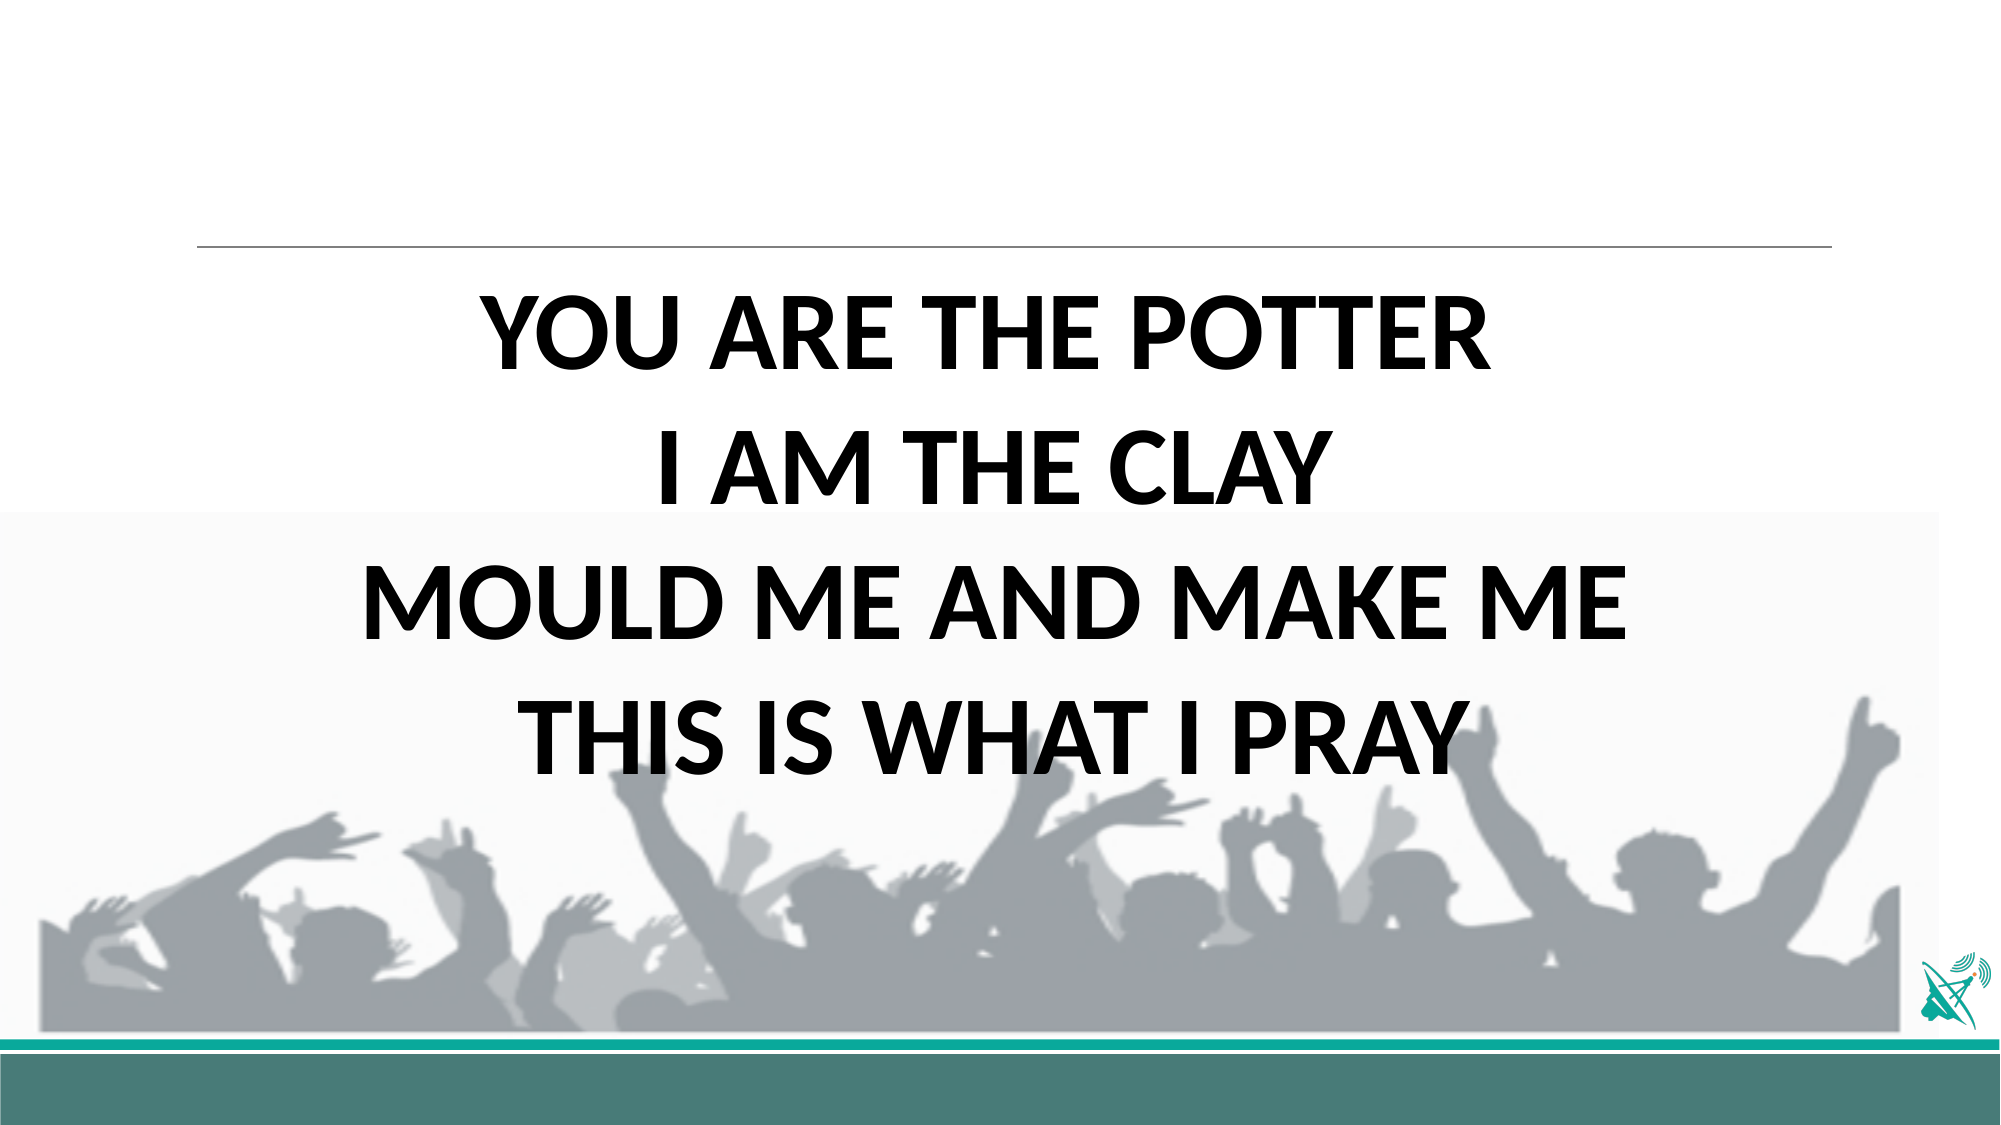

YOU ARE THE POTTER
I AM THE CLAY
MOULD ME AND MAKE ME
THIS IS WHAT I PRAY